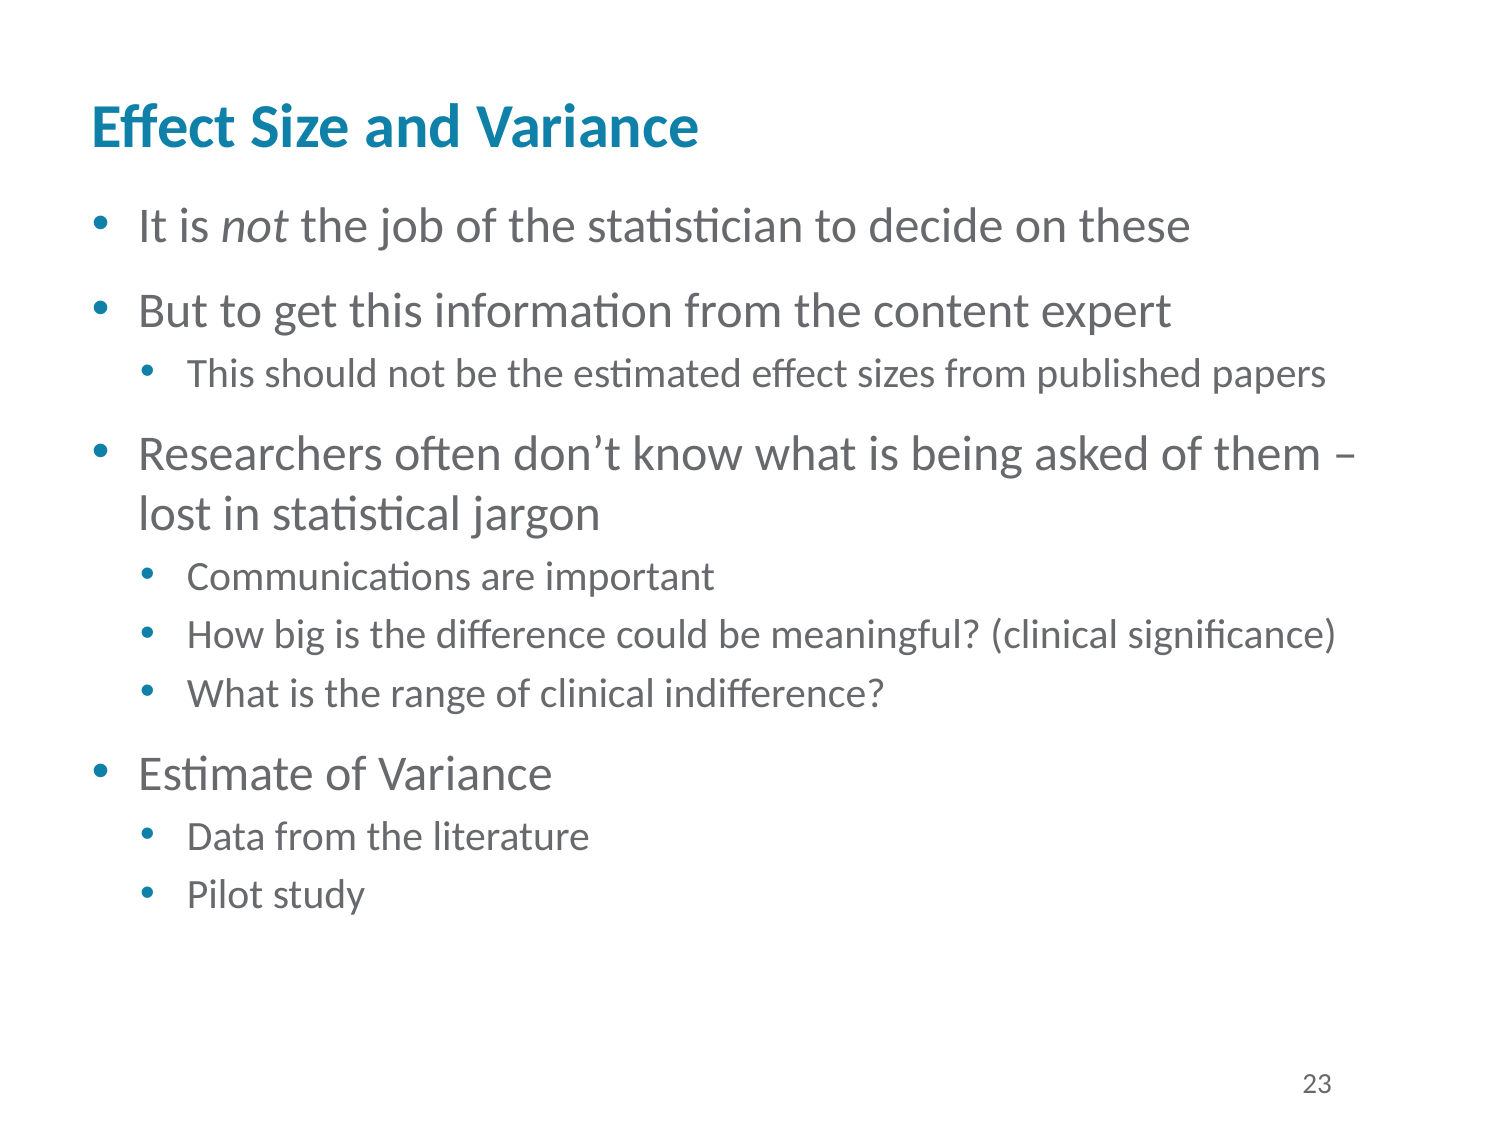

# Effect Size and Variance
It is not the job of the statistician to decide on these
But to get this information from the content expert
This should not be the estimated effect sizes from published papers
Researchers often don’t know what is being asked of them – lost in statistical jargon
Communications are important
How big is the difference could be meaningful? (clinical significance)
What is the range of clinical indifference?
Estimate of Variance
Data from the literature
Pilot study

23